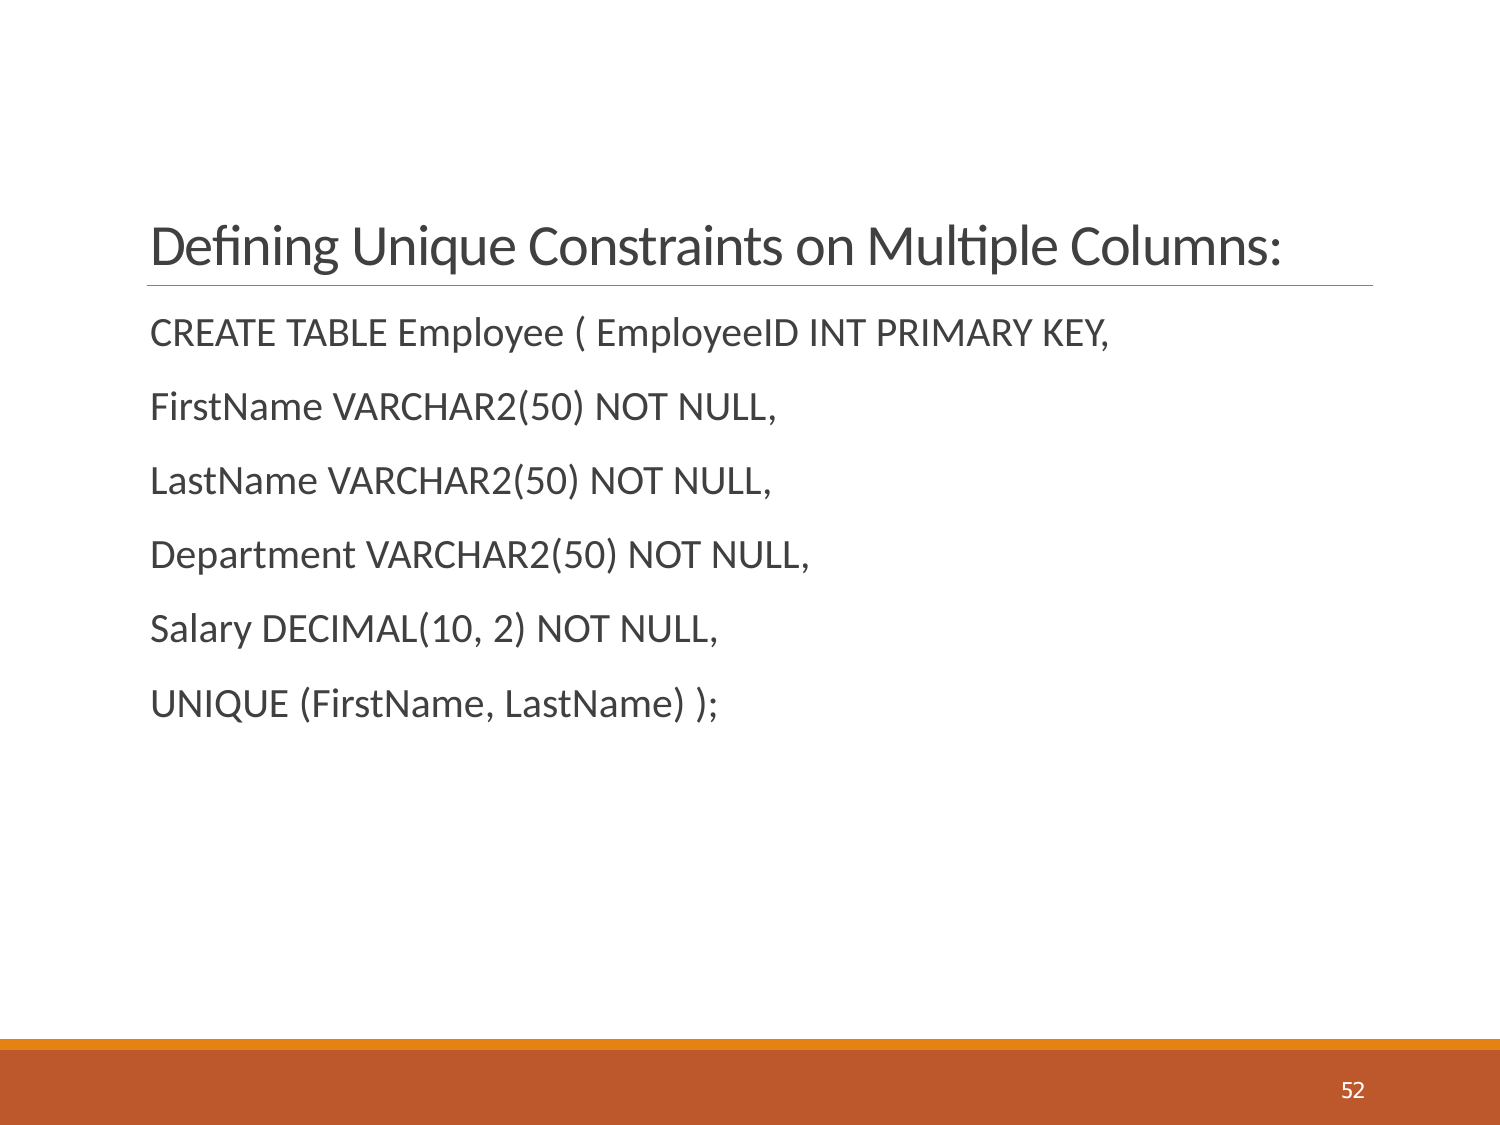

# Defining Unique Constraints on Multiple Columns:
CREATE TABLE Employee ( EmployeeID INT PRIMARY KEY,
FirstName VARCHAR2(50) NOT NULL,
LastName VARCHAR2(50) NOT NULL,
Department VARCHAR2(50) NOT NULL,
Salary DECIMAL(10, 2) NOT NULL,
UNIQUE (FirstName, LastName) );
52